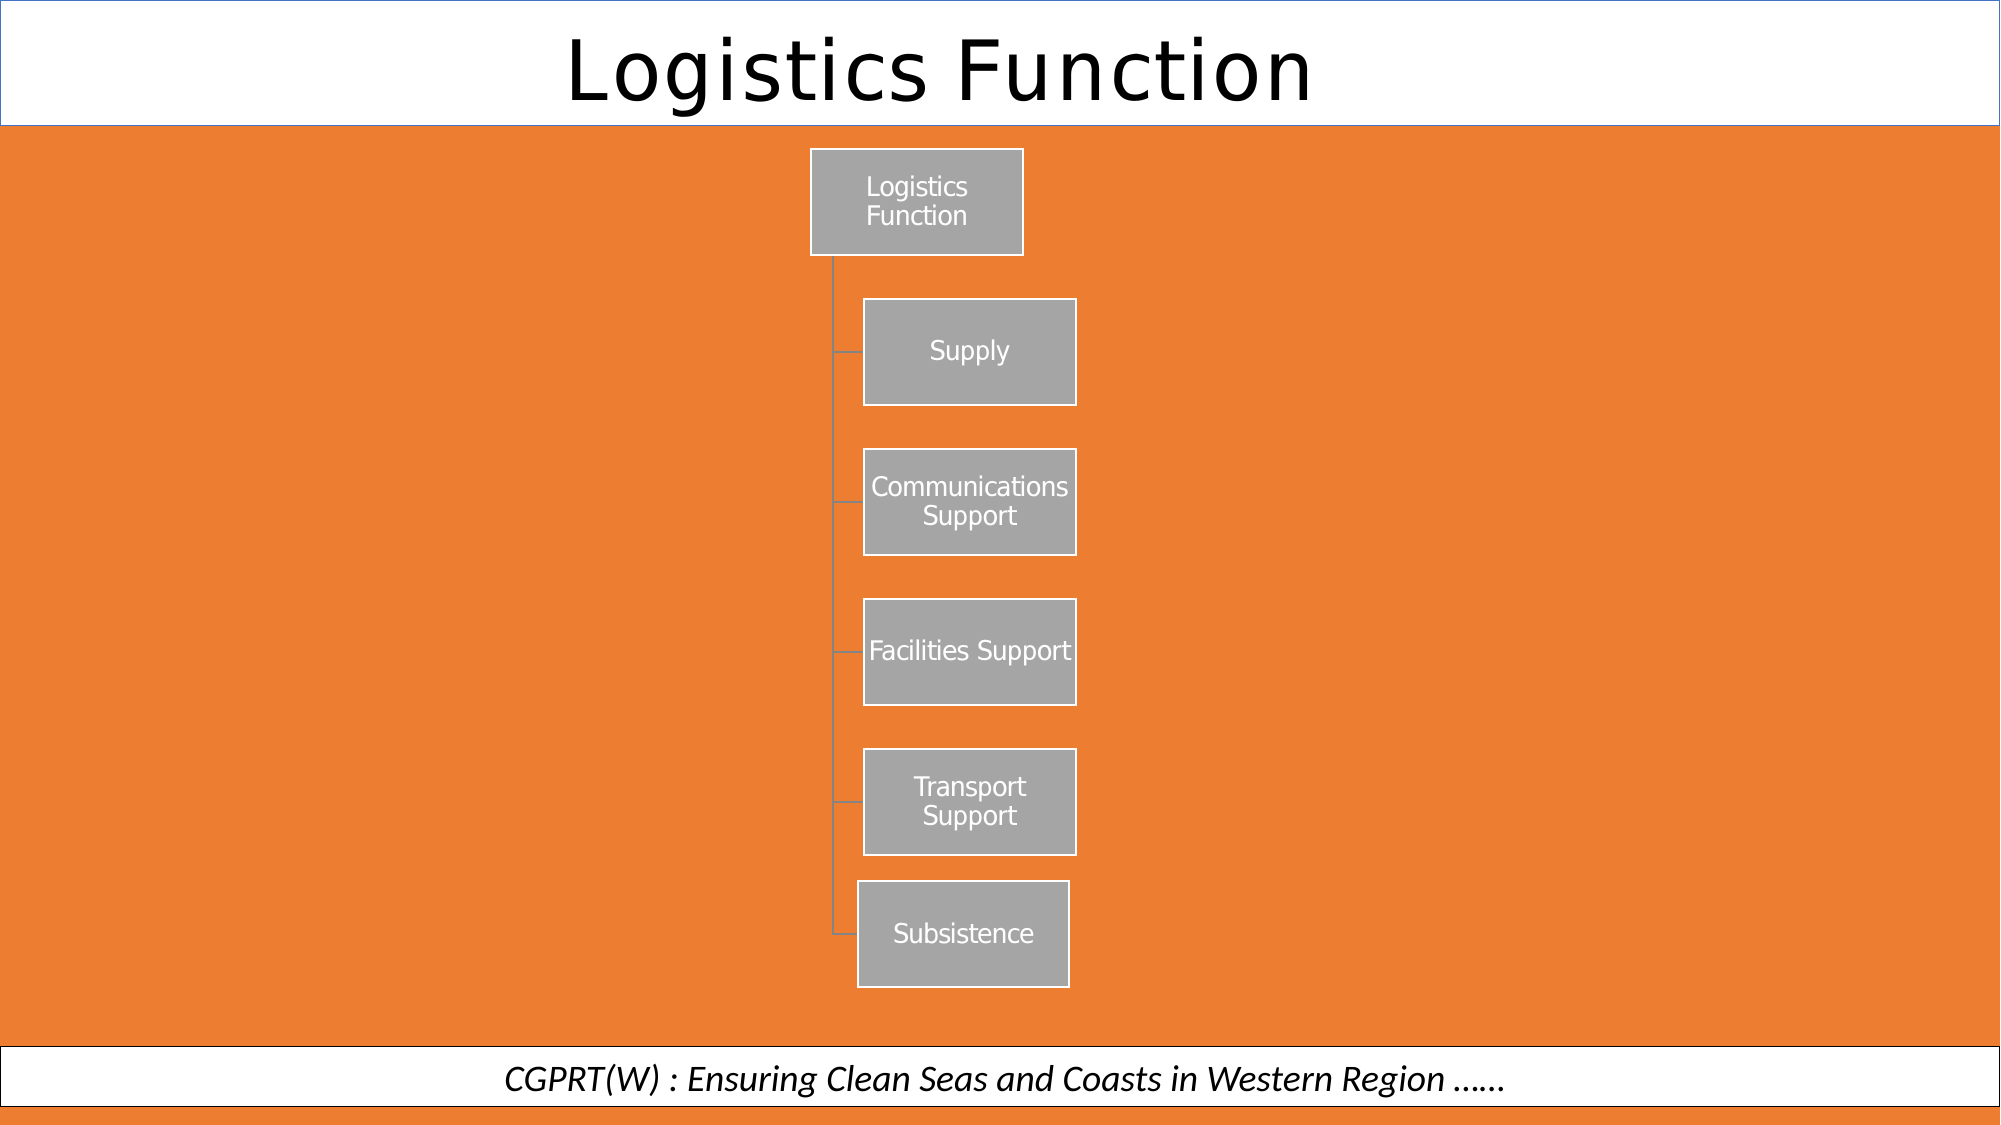

Logistics Function
Logistics Function
Supply
Communications Support
Facilities Support
Transport Support
Subsistence
 CGPRT(W) : Ensuring Clean Seas and Coasts in Western Region ……